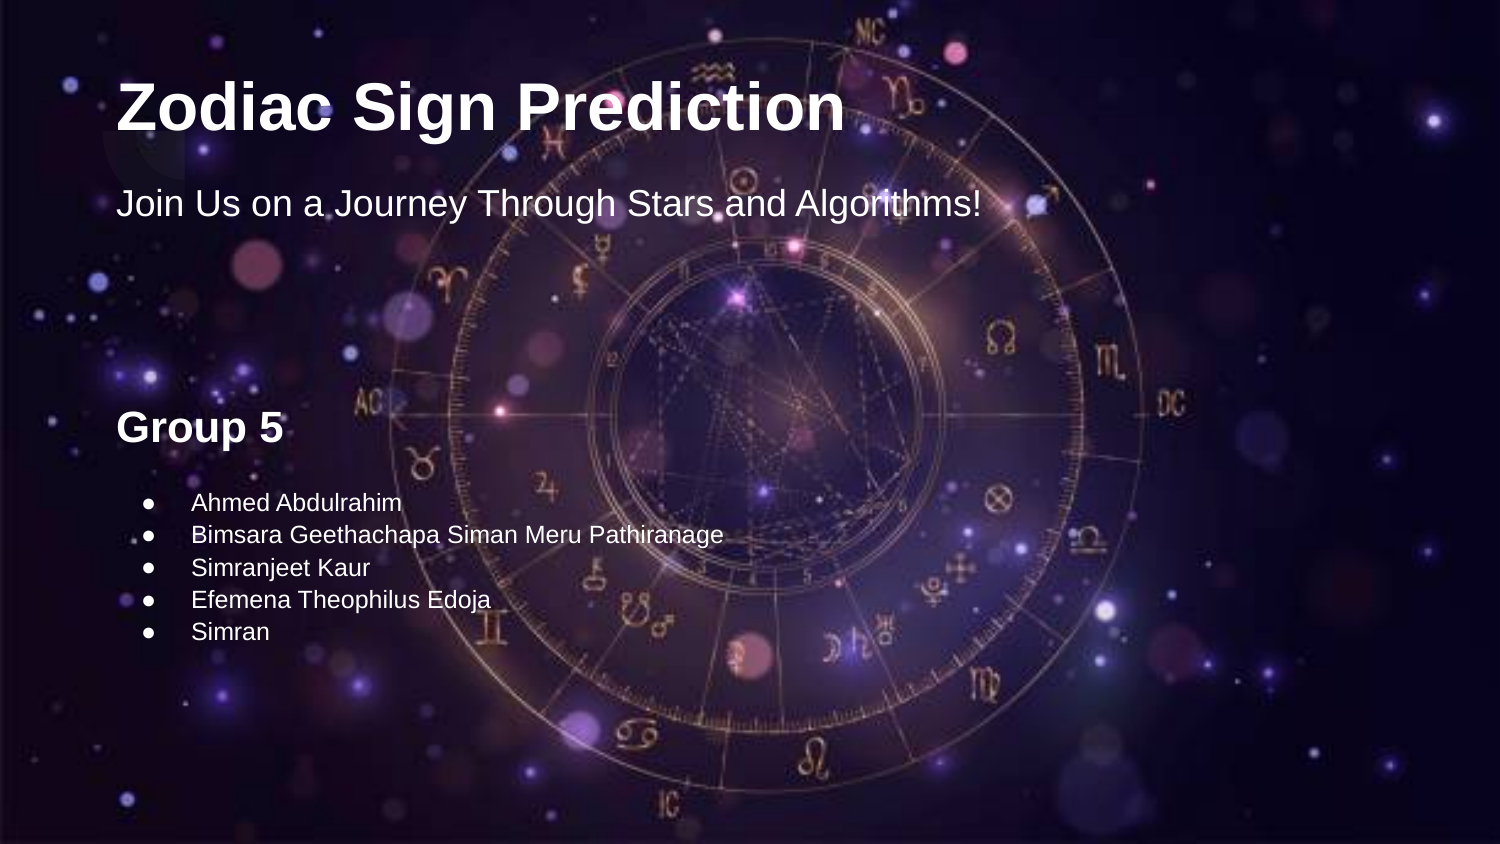

# Zodiac Sign Prediction

Join Us on a Journey Through Stars and Algorithms!

Group 5
Ahmed Abdulrahim
Bimsara Geethachapa Siman Meru Pathiranage
Simranjeet Kaur
Efemena Theophilus Edoja
Simran